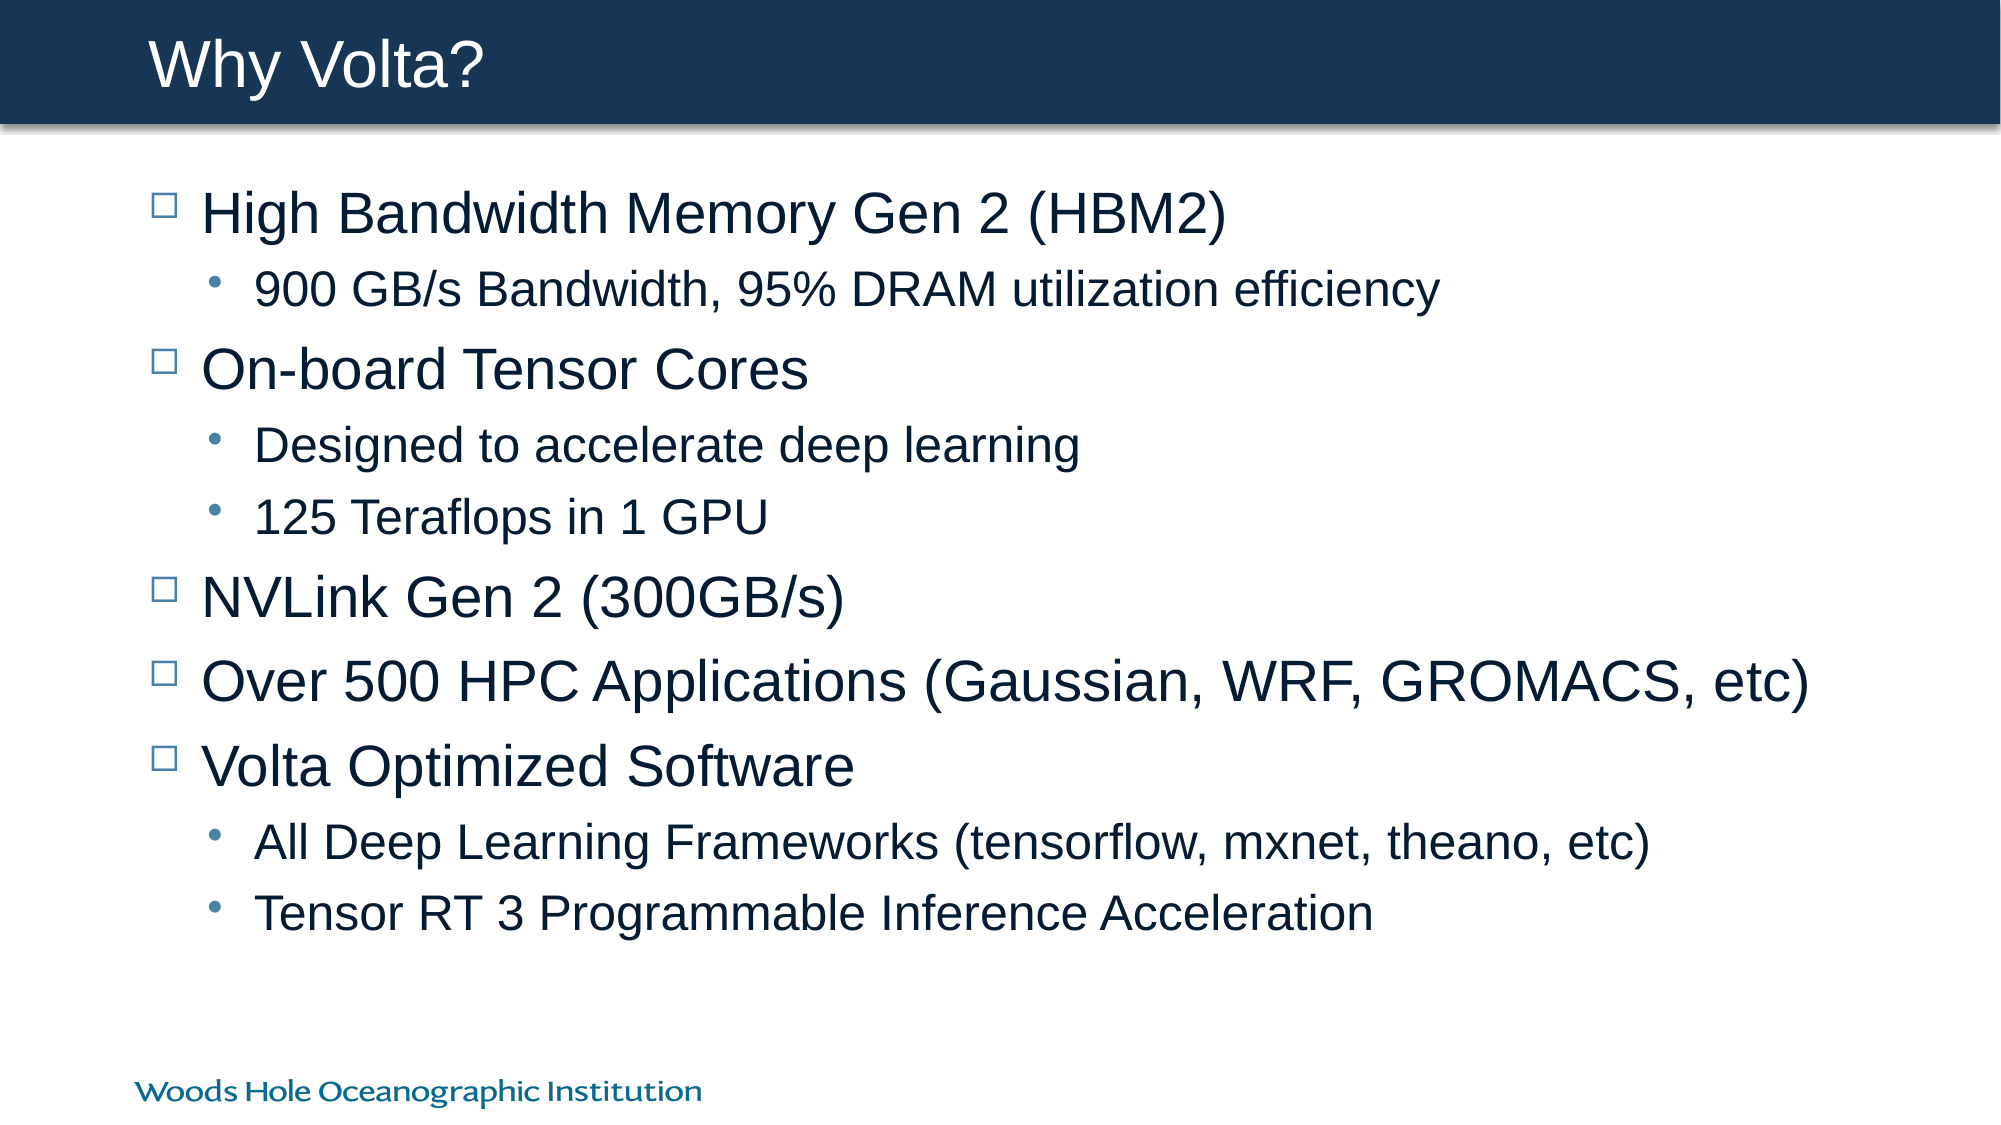

# Why Volta?
High Bandwidth Memory Gen 2 (HBM2)
900 GB/s Bandwidth, 95% DRAM utilization efficiency
On-board Tensor Cores
Designed to accelerate deep learning
125 Teraflops in 1 GPU
NVLink Gen 2 (300GB/s)
Over 500 HPC Applications (Gaussian, WRF, GROMACS, etc)
Volta Optimized Software
All Deep Learning Frameworks (tensorflow, mxnet, theano, etc)
Tensor RT 3 Programmable Inference Acceleration